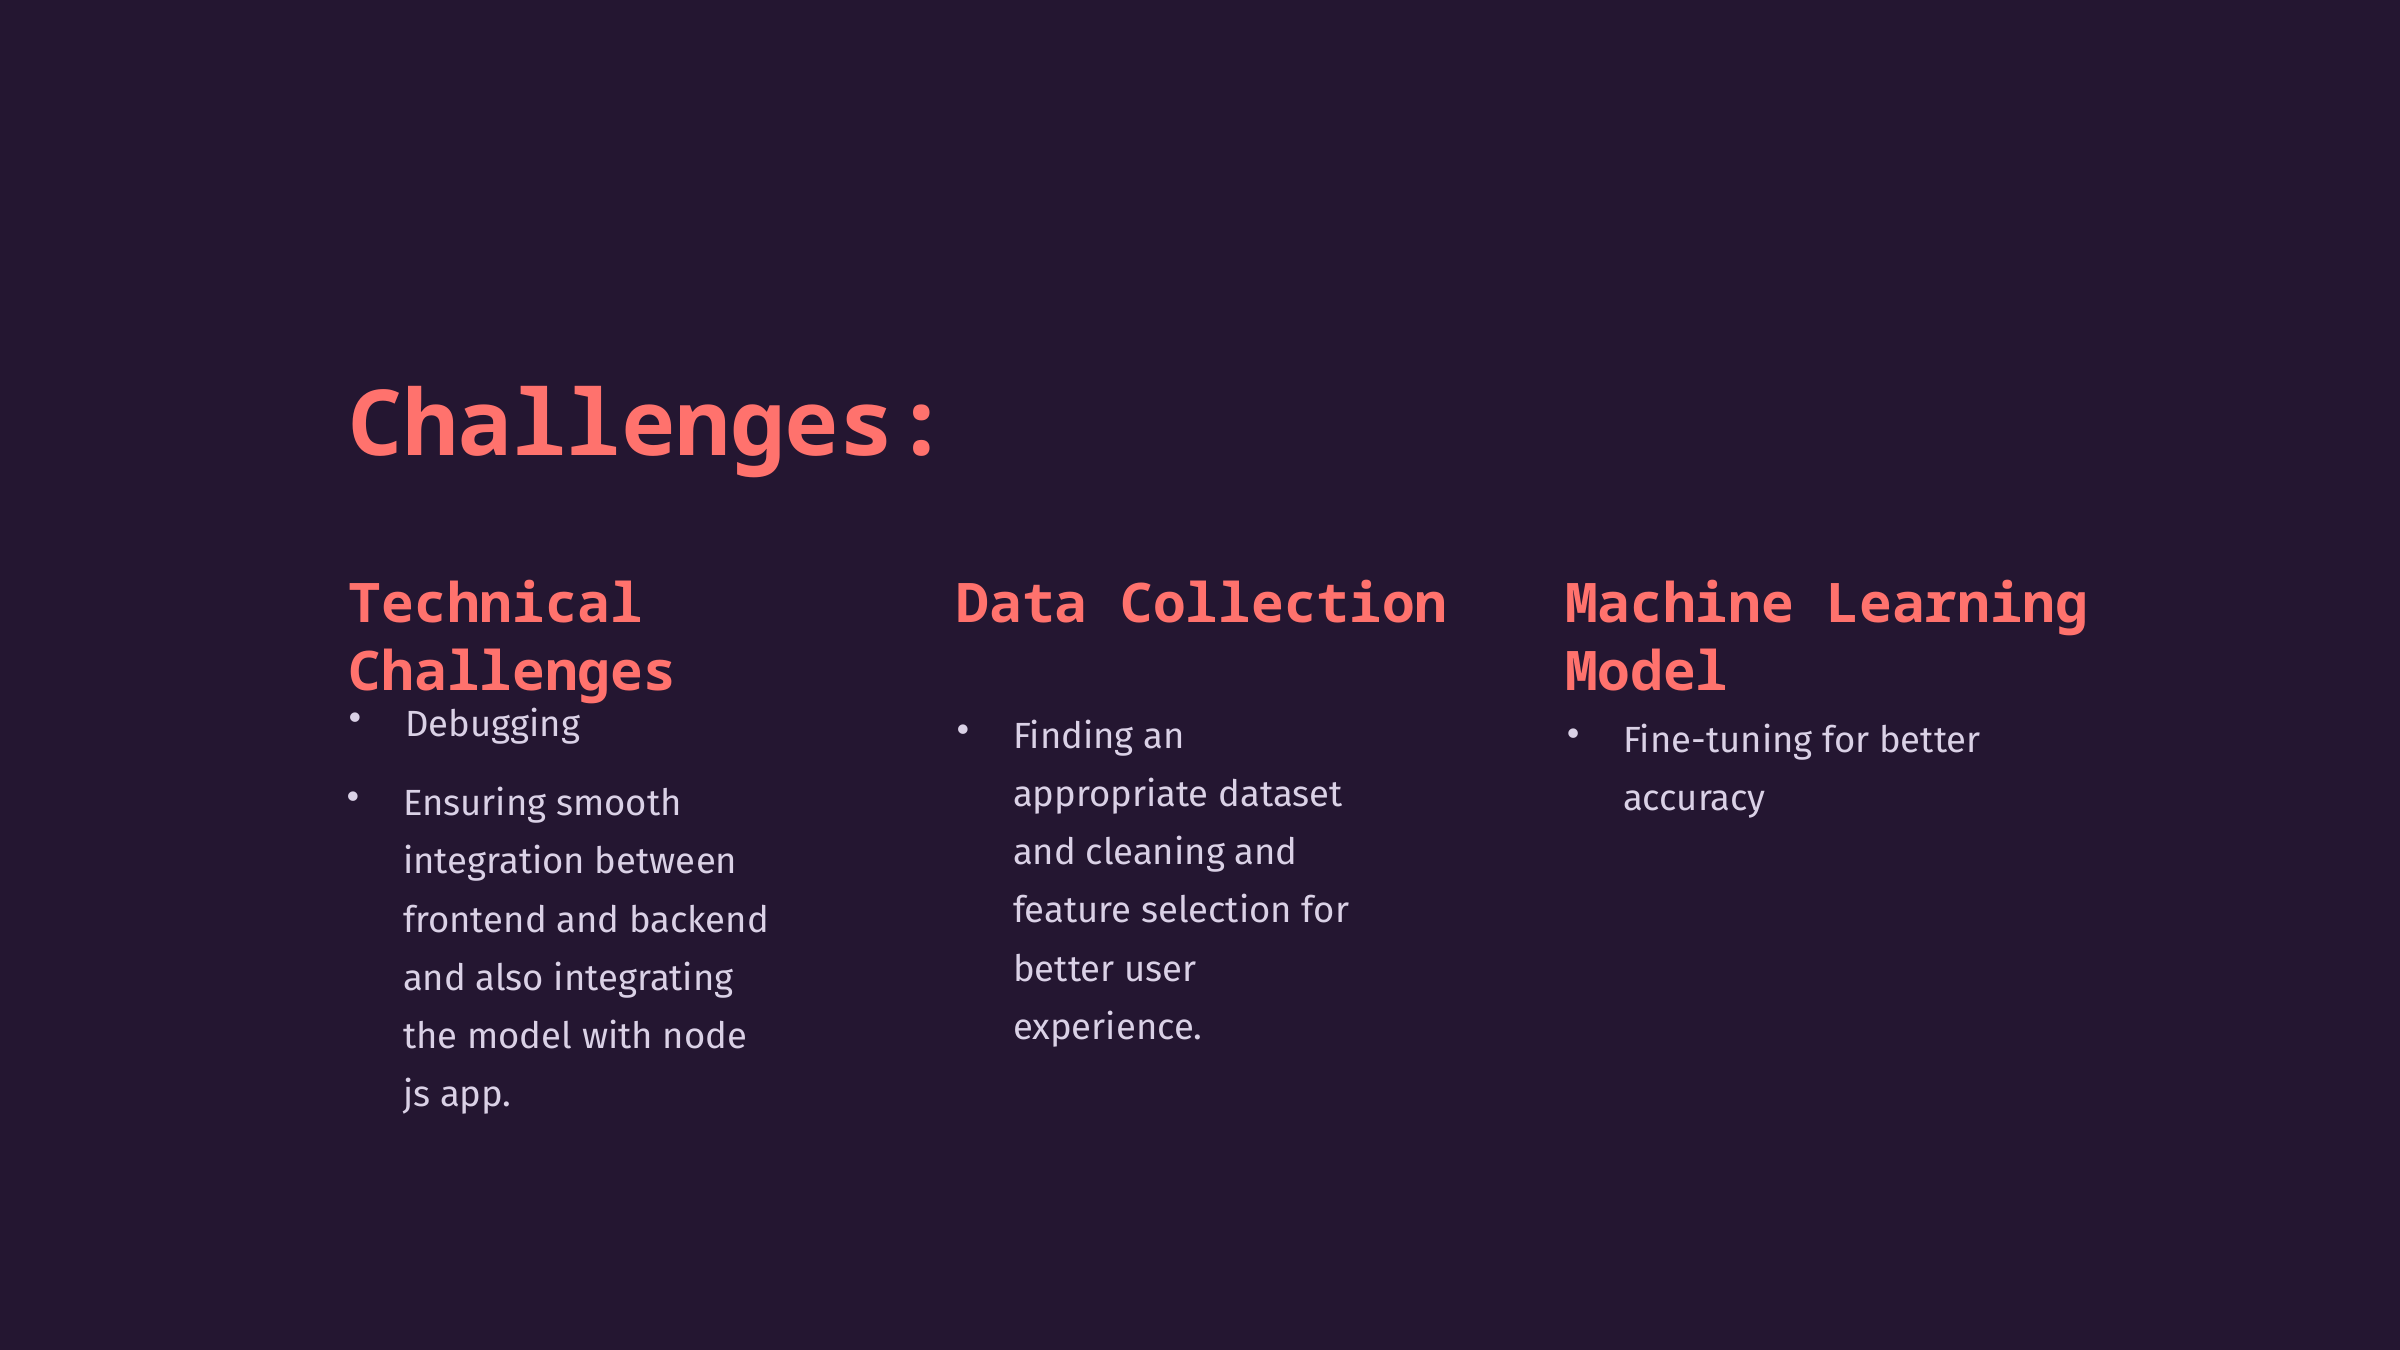

Challenges:
Technical Challenges
Data Collection
Machine Learning Model
Debugging
Finding an appropriate dataset and cleaning and feature selection for better user experience.
Fine-tuning for better accuracy
Ensuring smooth integration between frontend and backend and also integrating the model with node js app.